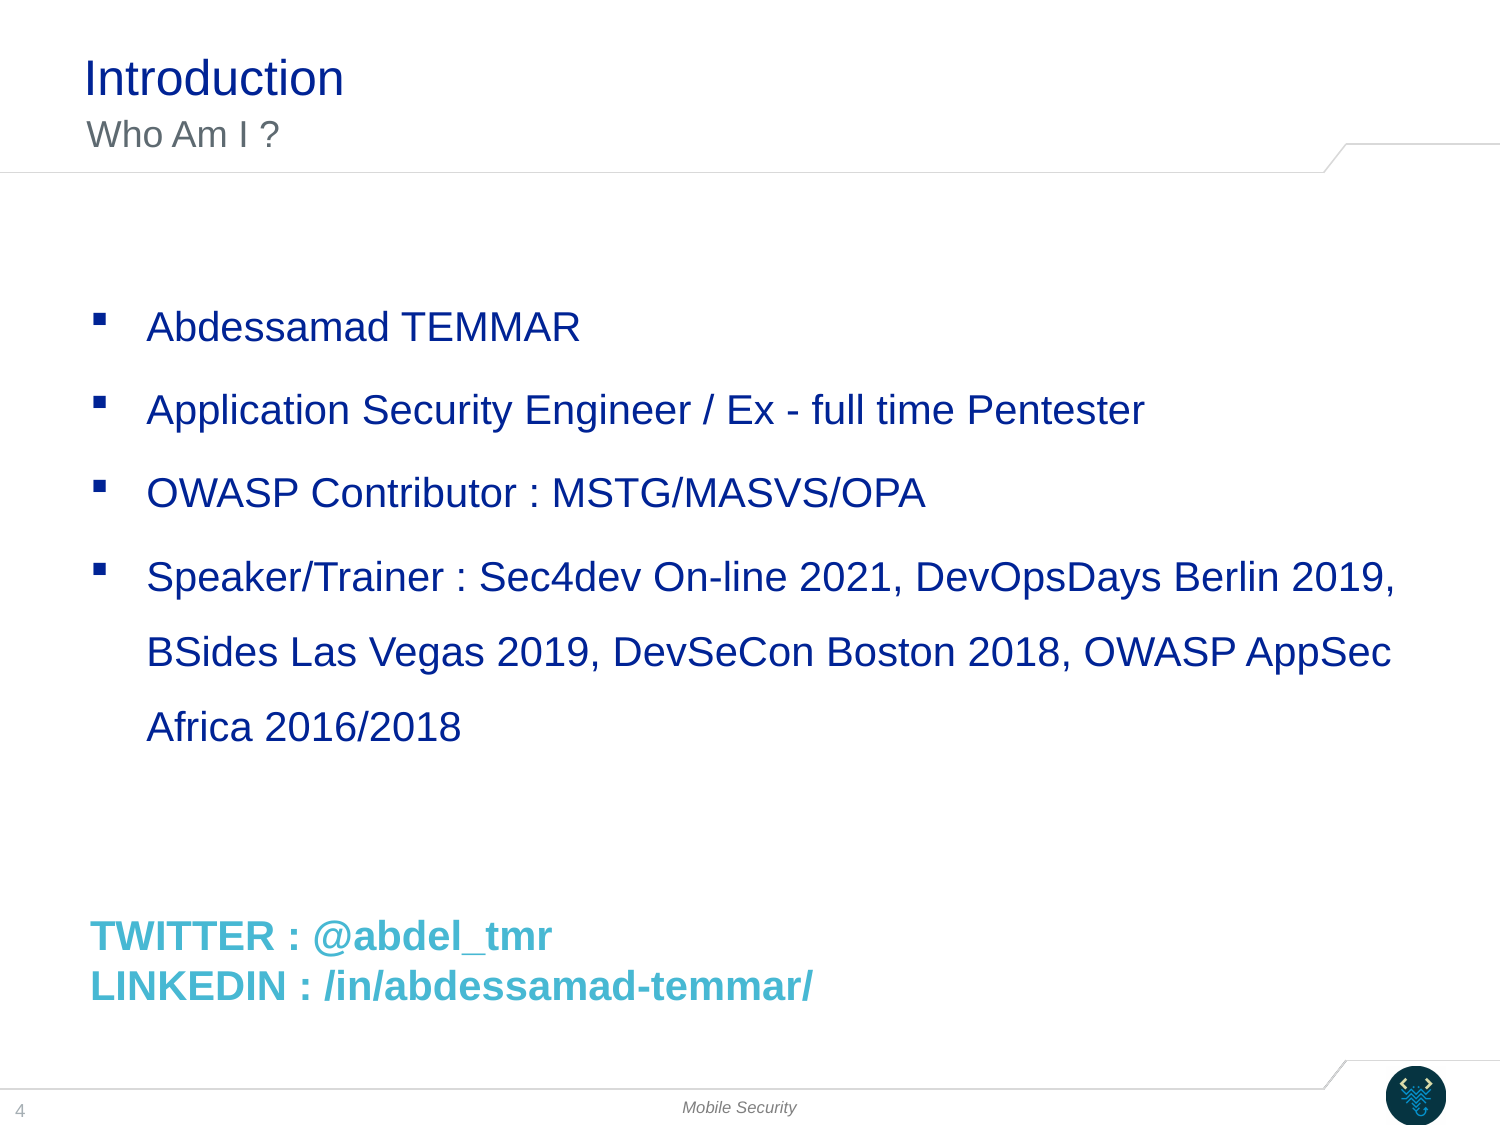

# Introduction
Who Am I ?
Abdessamad TEMMAR
Application Security Engineer / Ex - full time Pentester
OWASP Contributor : MSTG/MASVS/OPA
Speaker/Trainer : Sec4dev On-line 2021, DevOpsDays Berlin 2019, BSides Las Vegas 2019, DevSeCon Boston 2018, OWASP AppSec Africa 2016/2018
TWITTER : @abdel_tmr
LINKEDIN : /in/abdessamad-temmar/